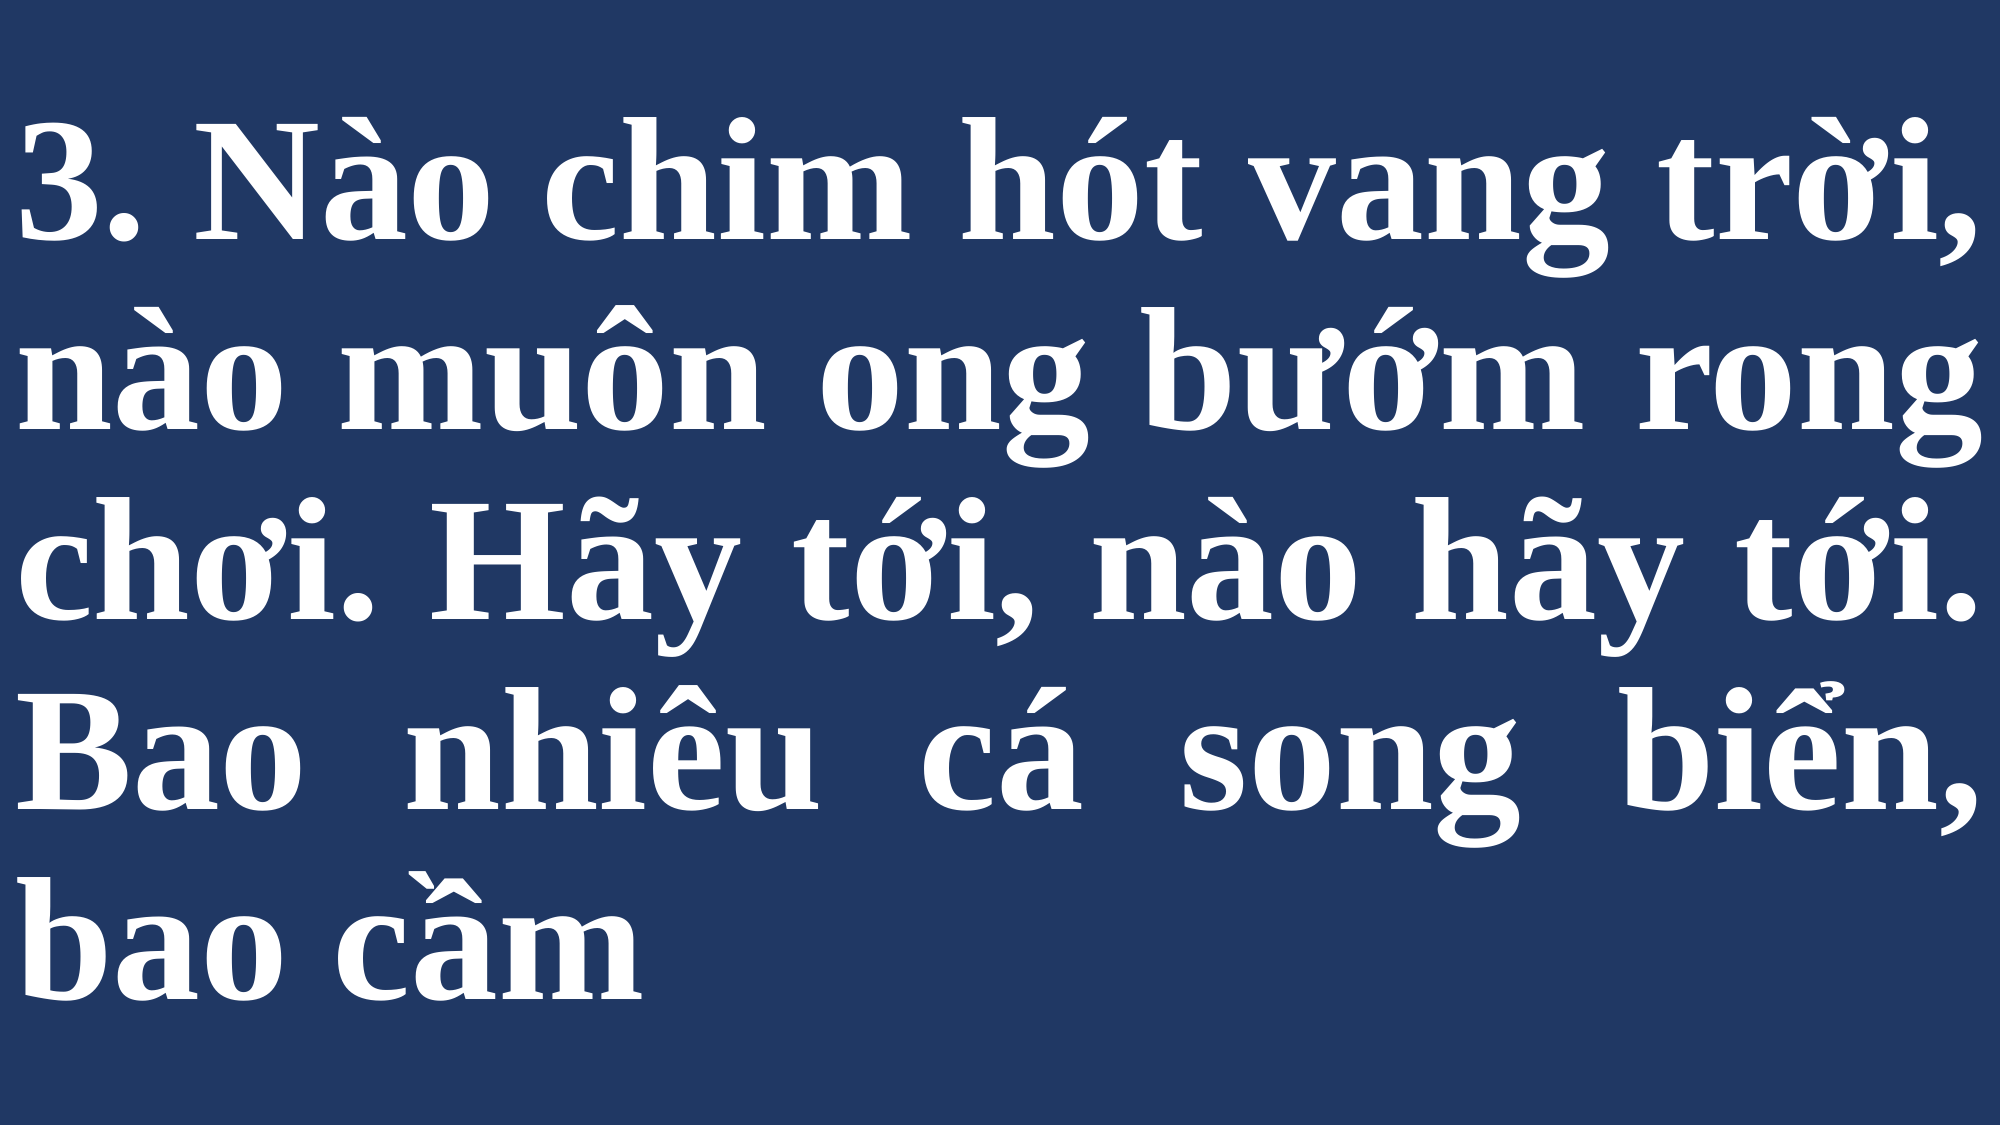

# 3. Nào chim hót vang trời, nào muôn ong bướm rong chơi. Hãy tới, nào hãy tới. Bao nhiêu cá song biển, bao cầm